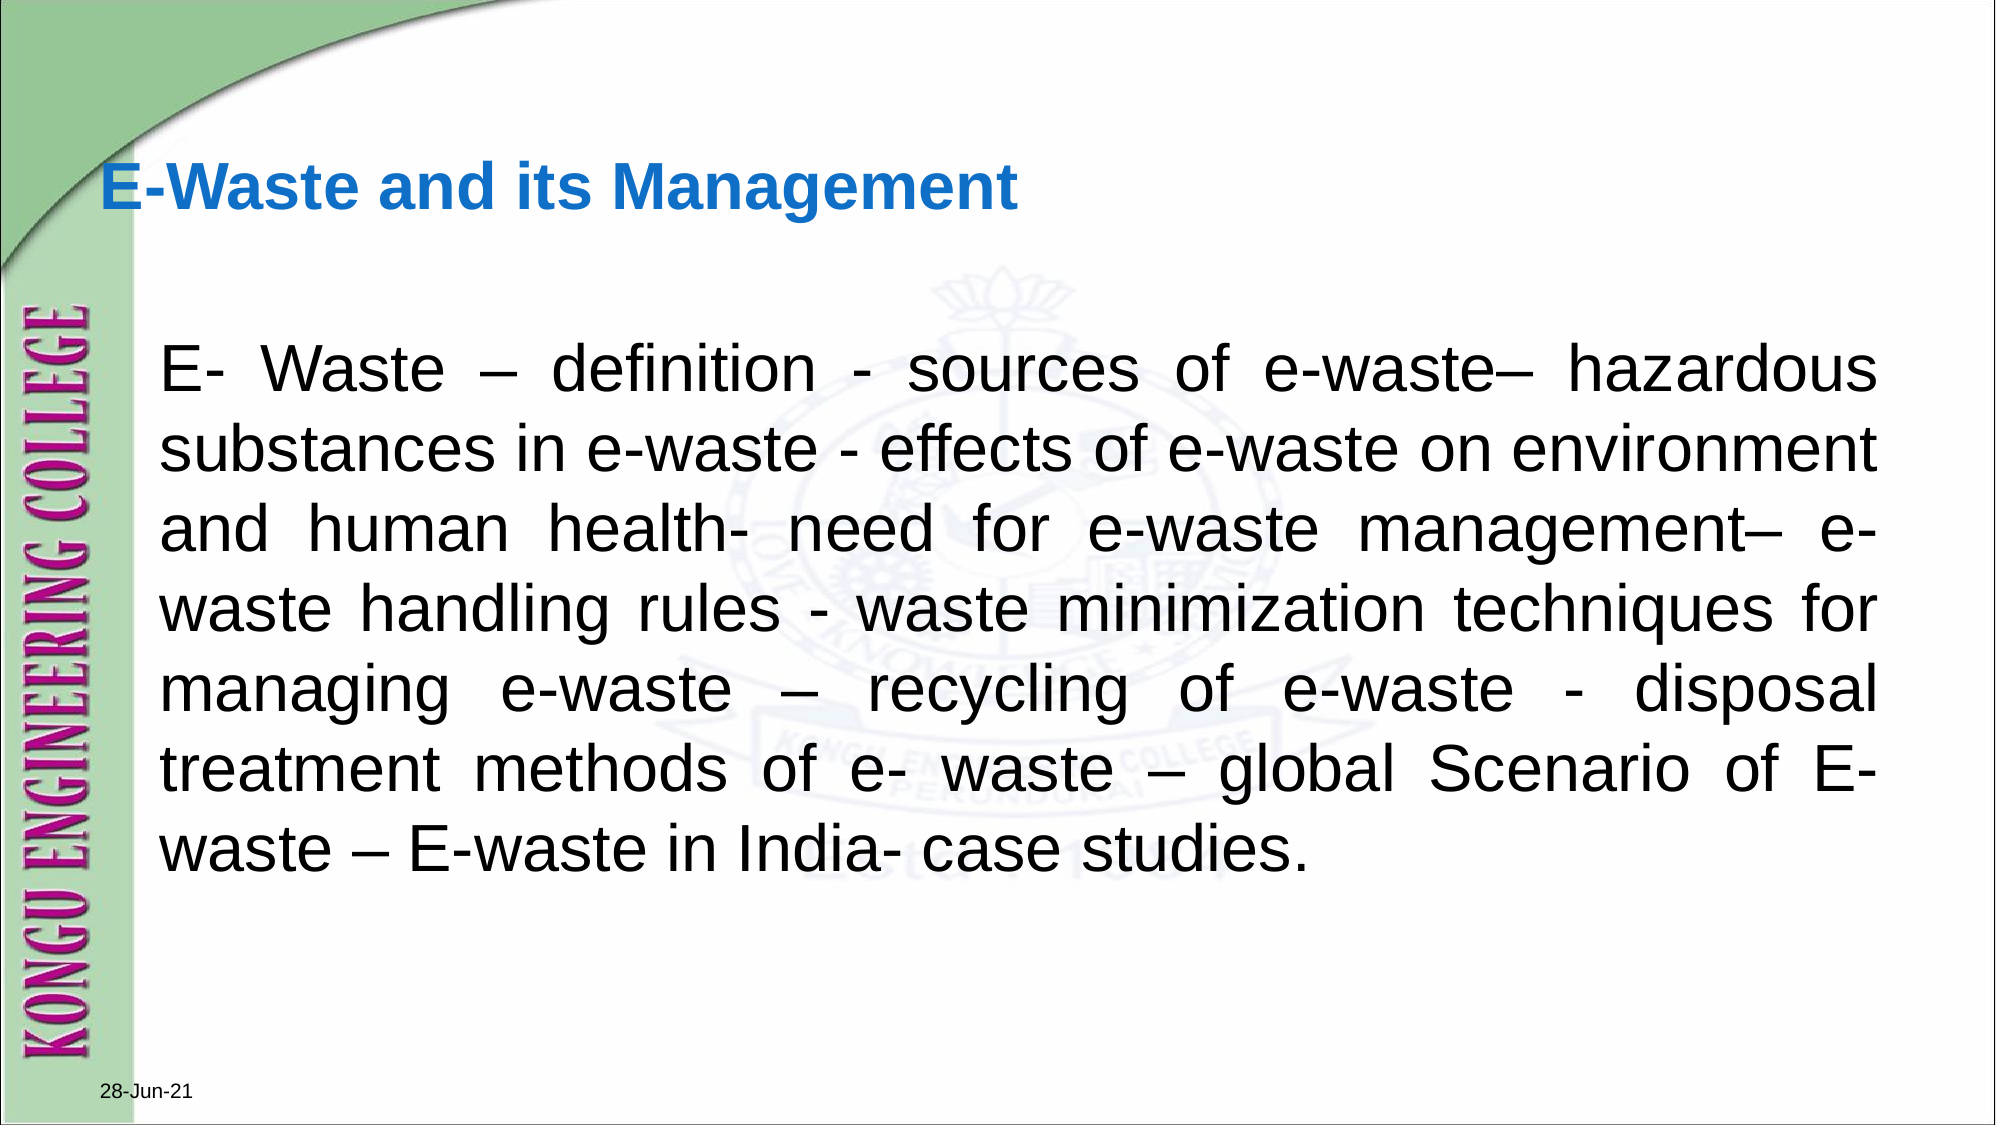

# E-Waste and its Management
	E- Waste – definition - sources of e-waste– hazardous substances in e-waste - effects of e-waste on environment and human health- need for e-waste management– e-waste handling rules - waste minimization techniques for managing e-waste – recycling of e-waste - disposal treatment methods of e- waste – global Scenario of E-waste – E-waste in India- case studies.

28-Jun-21